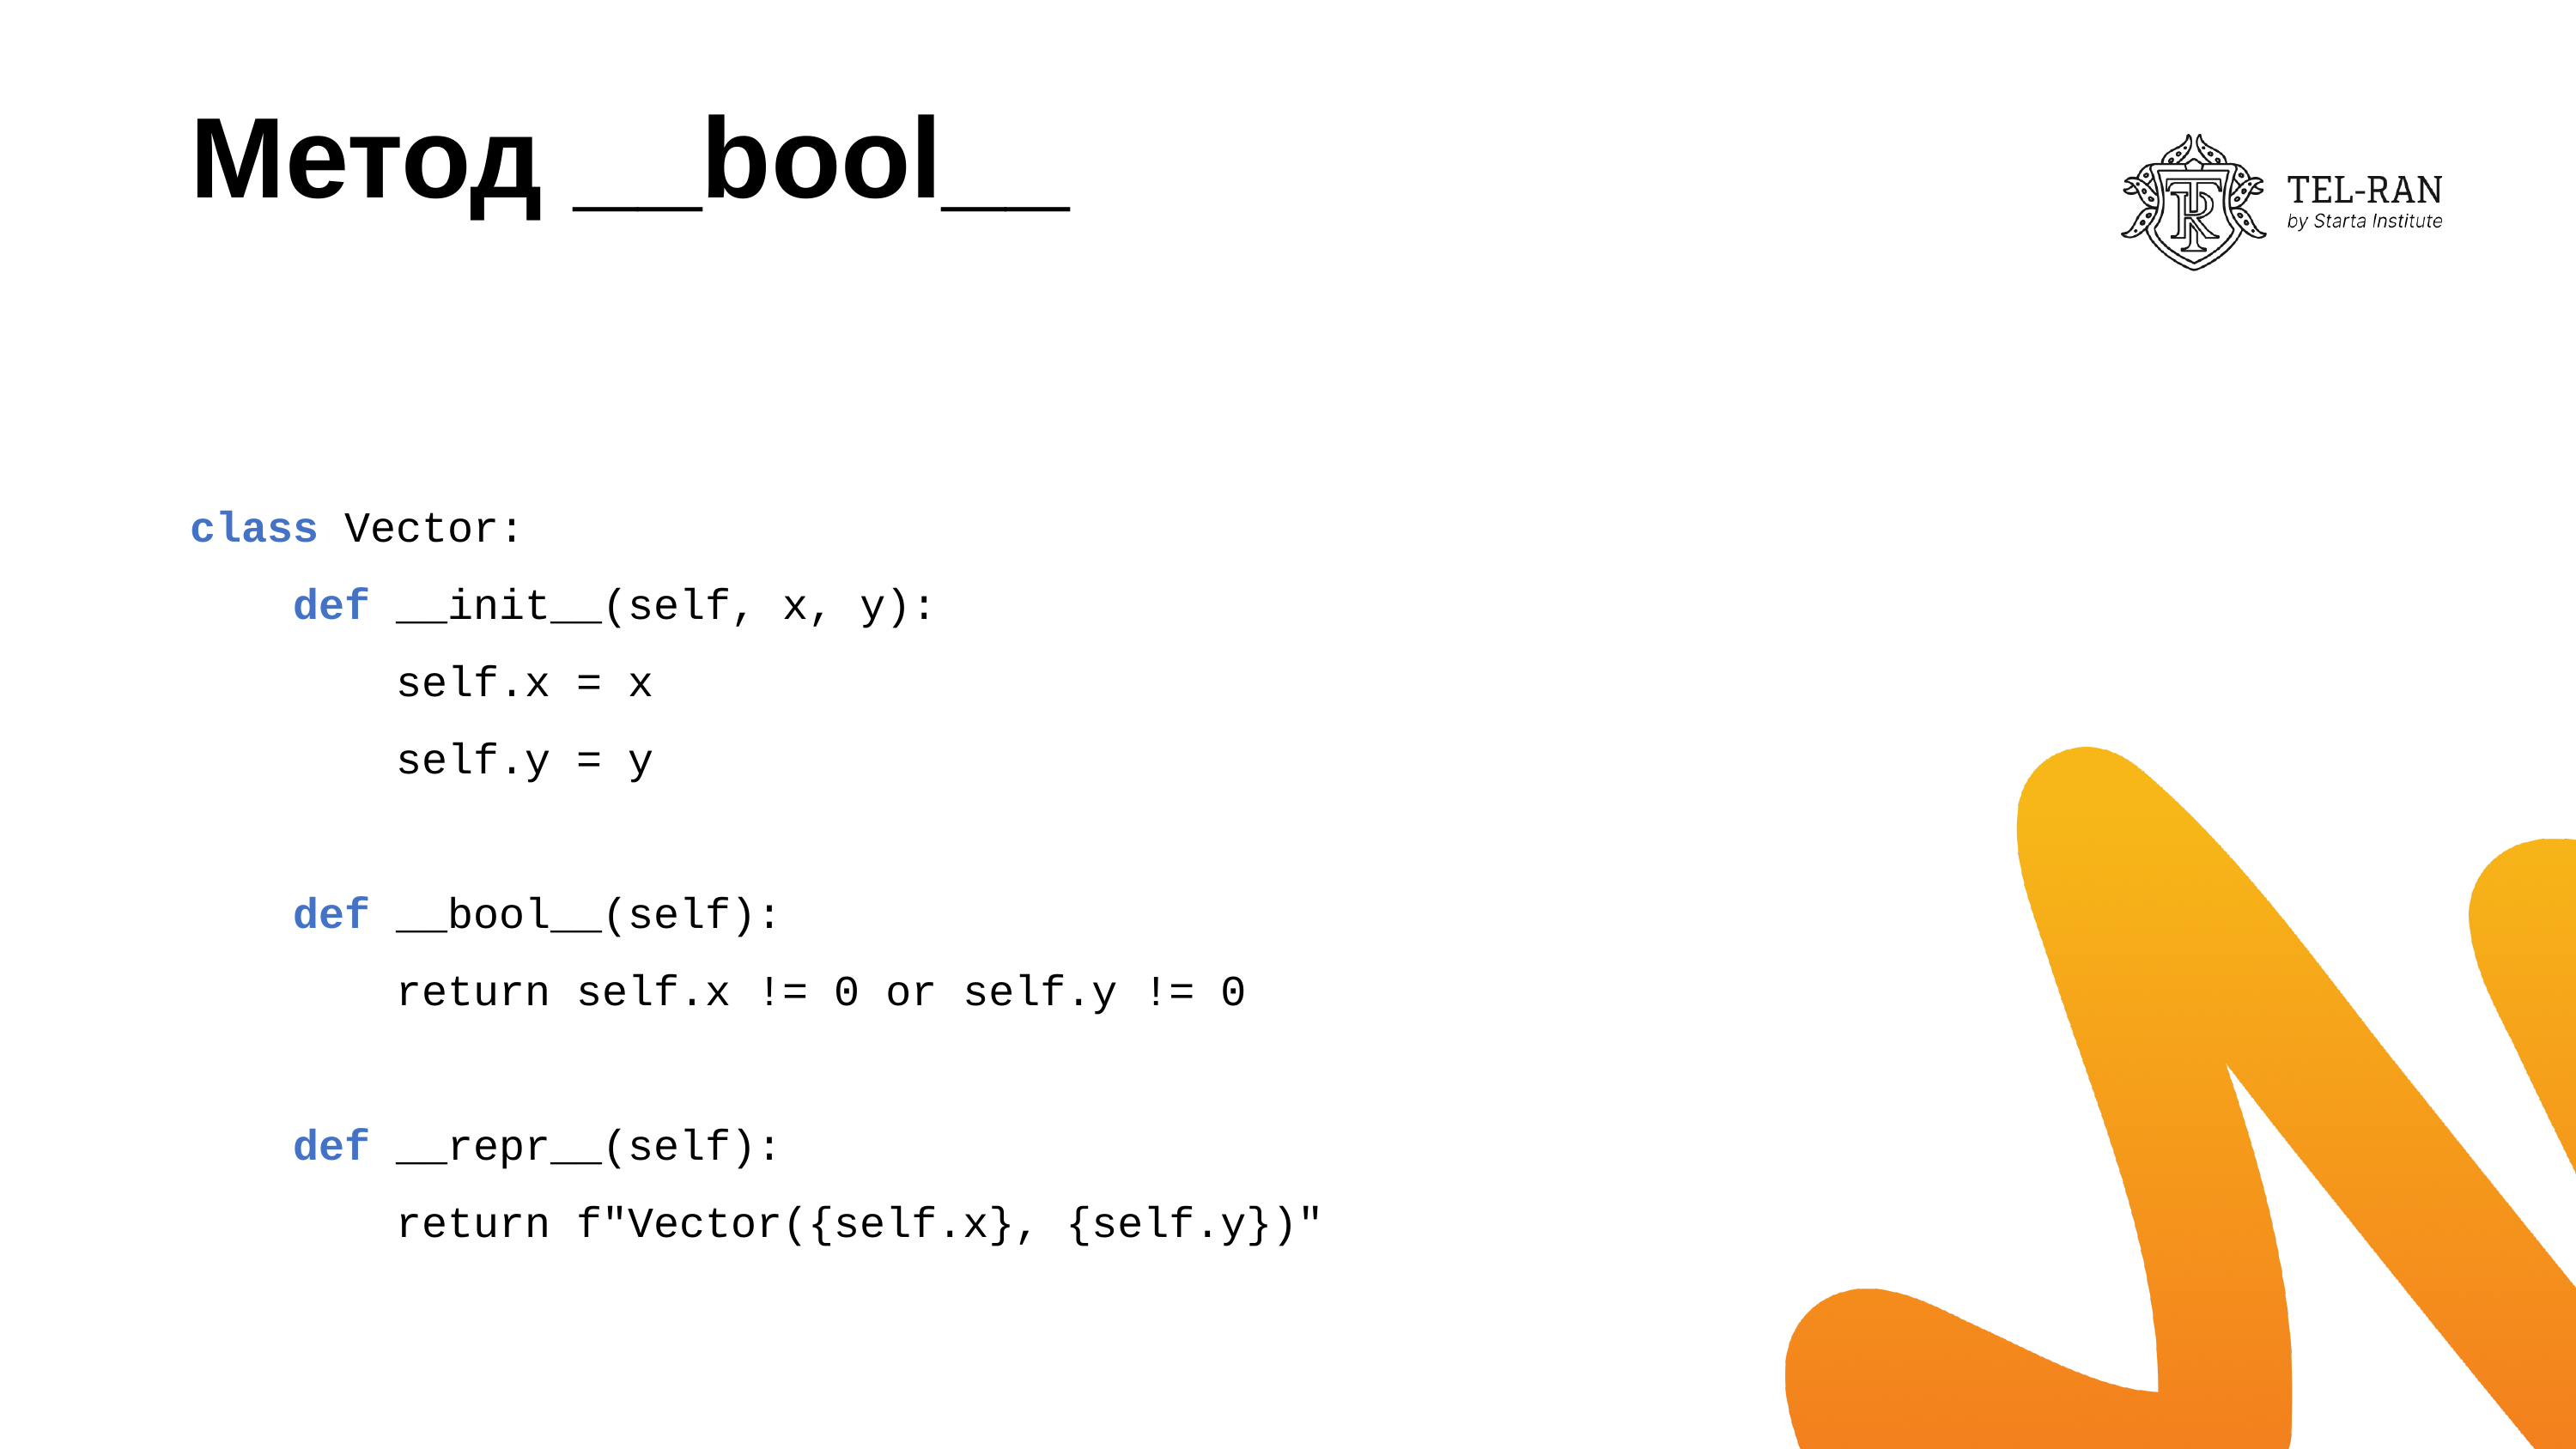

# Метод __bool__
class Vector:
    def __init__(self, x, y):
        self.x = x
        self.y = y

    def __bool__(self):
        return self.x != 0 or self.y != 0

    def __repr__(self):
        return f"Vector({self.x}, {self.y})"